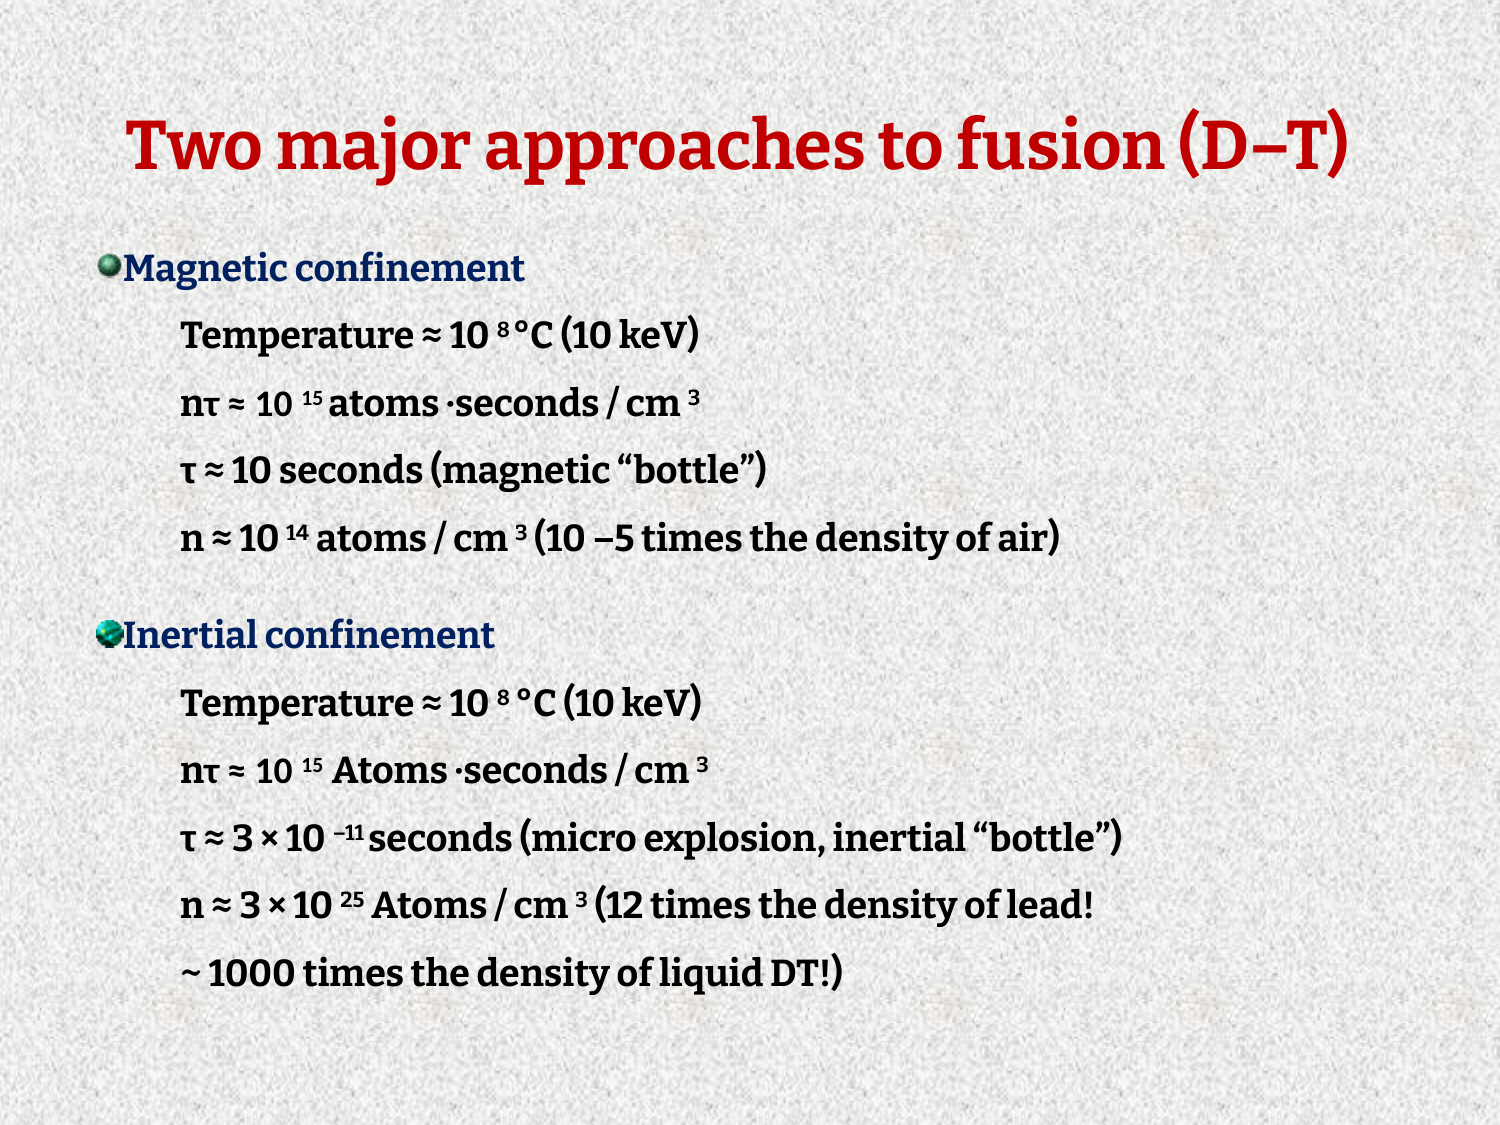

Two major approaches to fusion (D–T)
Magnetic confinement
Temperature ≈ 10 8 °C (10 keV)
nτ ≈ 10 15 atoms ·seconds / cm 3
τ ≈ 10 seconds (magnetic “bottle”)
n ≈ 10 14 atoms / cm 3 (10 –5 times the density of air)

Inertial confinement
Temperature ≈ 10 8 °C (10 keV)
nτ ≈ 10 15 Atoms ·seconds / cm 3
τ ≈ 3 × 10 –11 seconds (micro explosion, inertial “bottle”)
n ≈ 3 × 10 25 Atoms / cm 3 (12 times the density of lead!
~ 1000 times the density of liquid DT!)